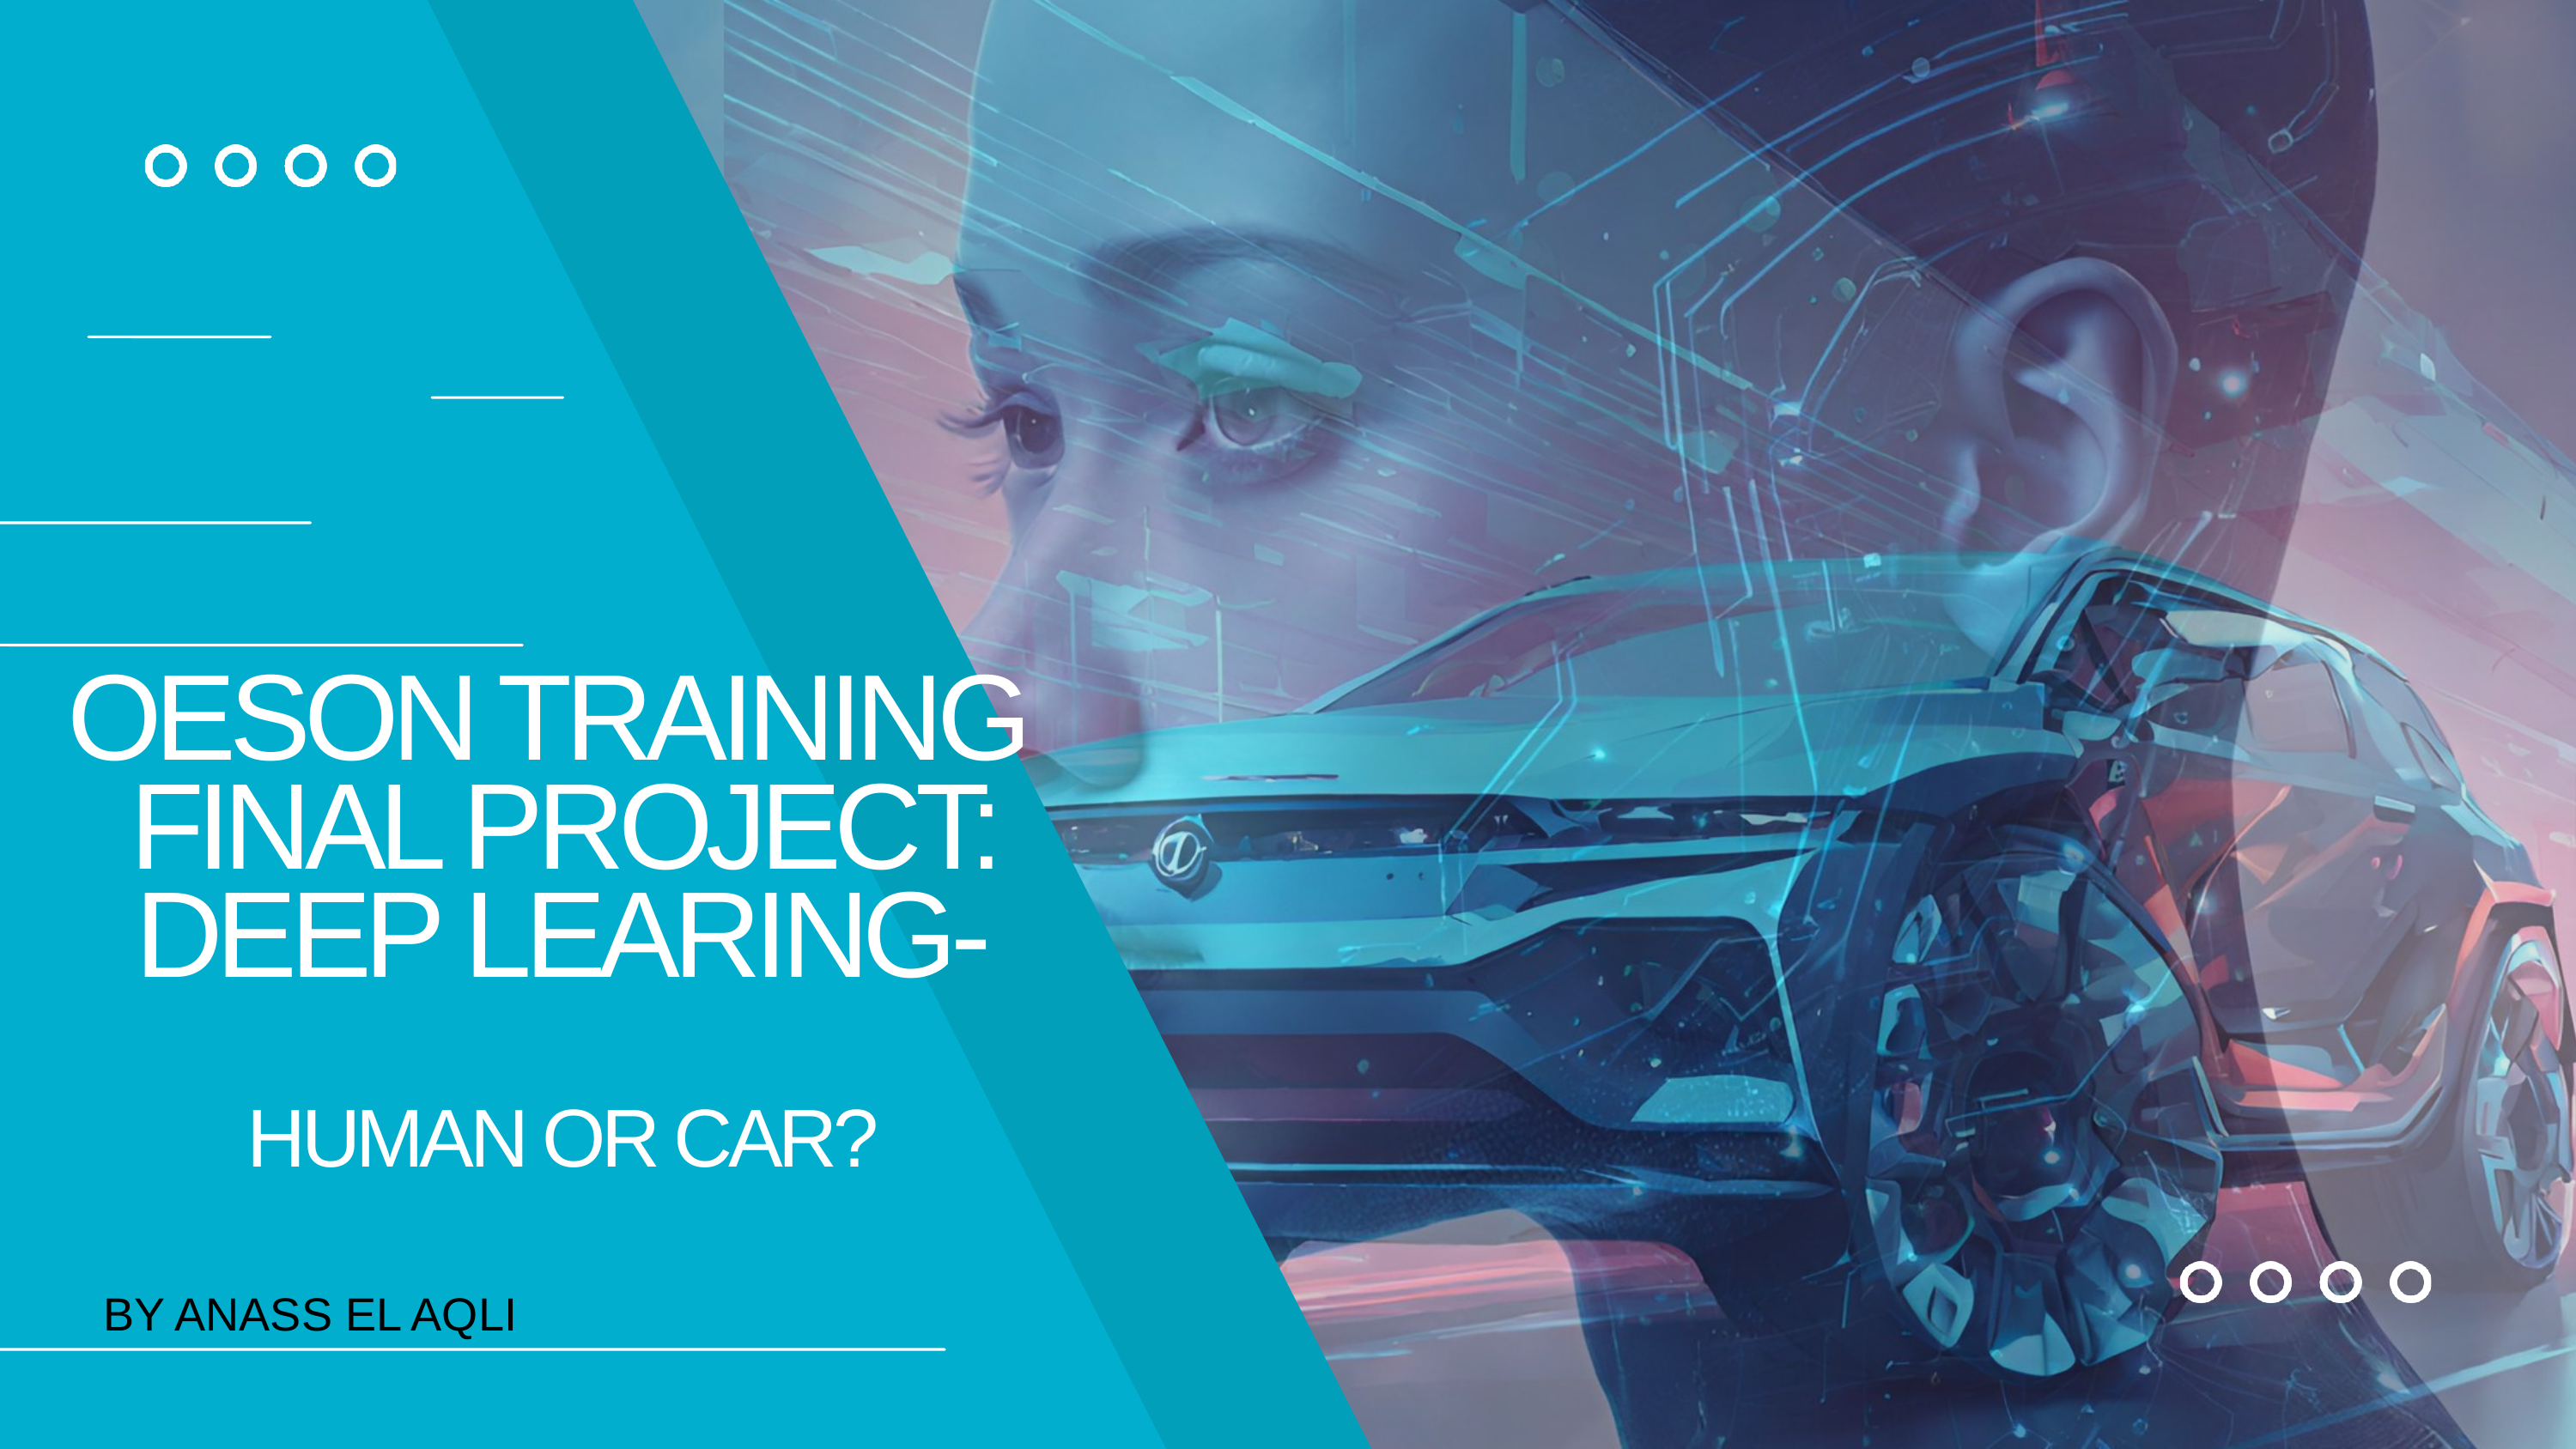

OESON TRAINING
FINAL PROJECT: DEEP LEARING-

HUMAN OR CAR?

BY ANASS EL AQLI